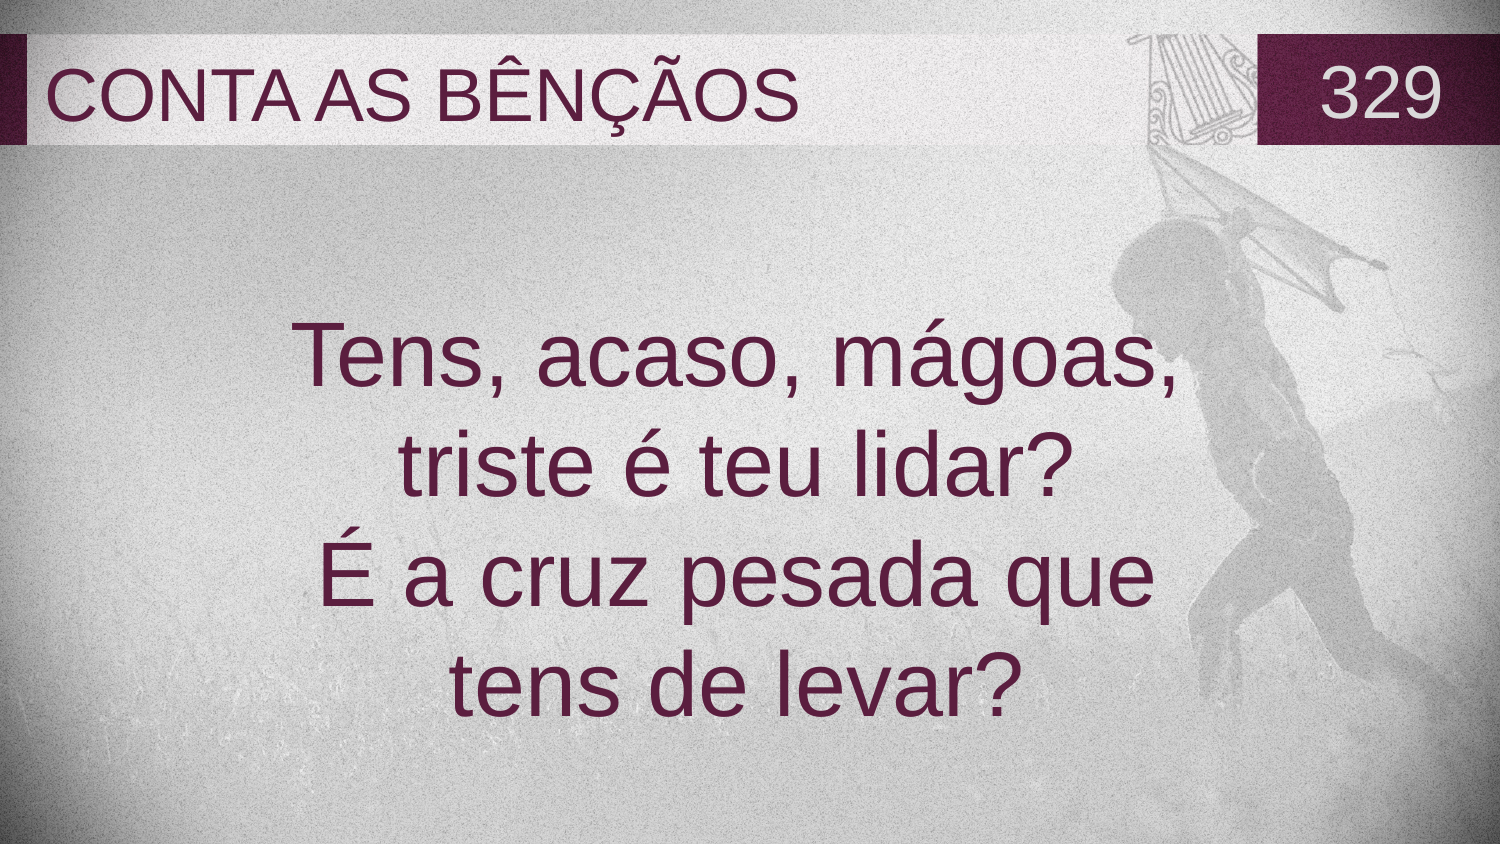

# CONTA AS BÊNÇÃOS
329
Tens, acaso, mágoas,
triste é teu lidar?
É a cruz pesada que
tens de levar?